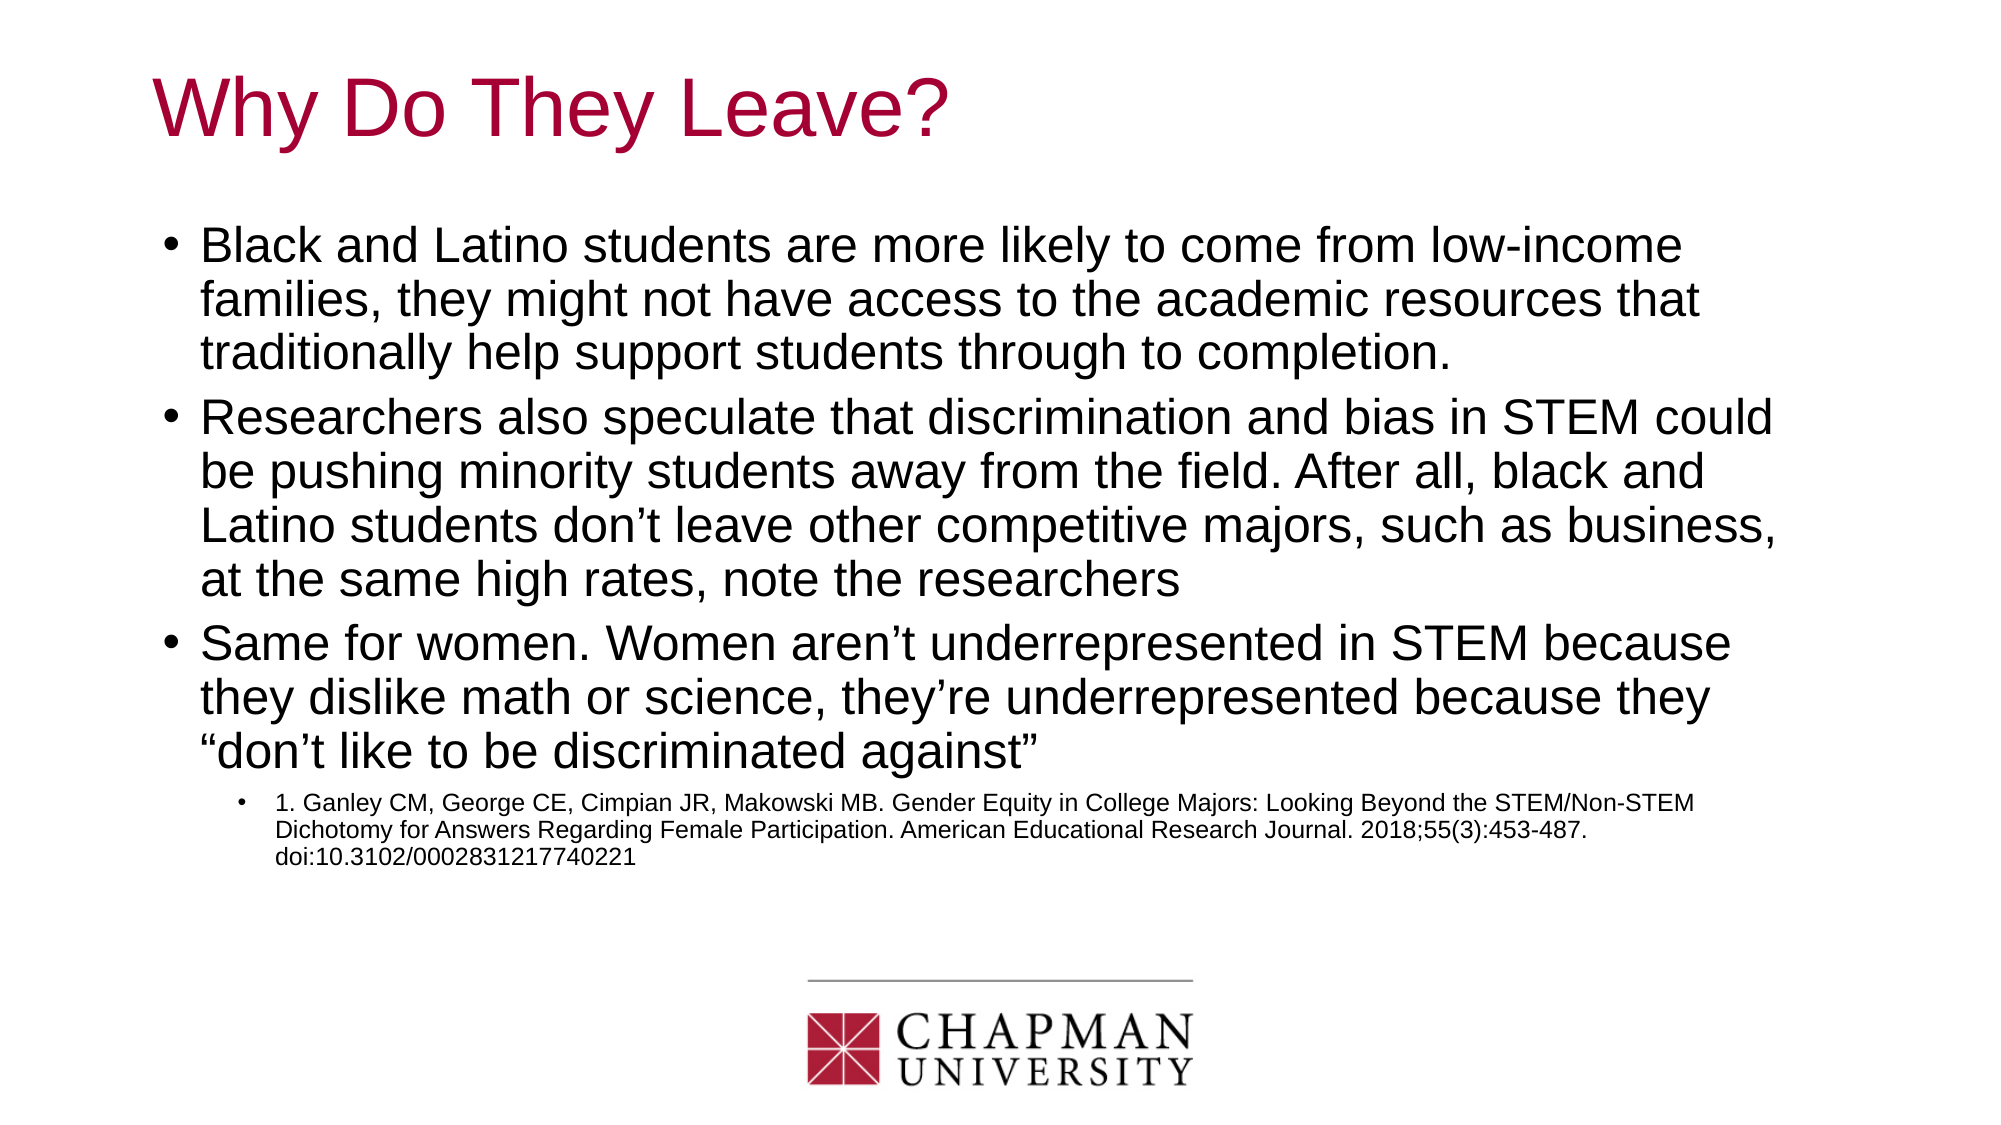

Why Do They Leave?
Black and Latino students are more likely to come from low-income families, they might not have access to the academic resources that traditionally help support students through to completion.
Researchers also speculate that discrimination and bias in STEM could be pushing minority students away from the field. After all, black and Latino students don’t leave other competitive majors, such as business, at the same high rates, note the researchers
Same for women. Women aren’t underrepresented in STEM because they dislike math or science, they’re underrepresented because they “don’t like to be discriminated against”
1. Ganley CM, George CE, Cimpian JR, Makowski MB. Gender Equity in College Majors: Looking Beyond the STEM/Non-STEM Dichotomy for Answers Regarding Female Participation. American Educational Research Journal. 2018;55(3):453-487. doi:10.3102/0002831217740221